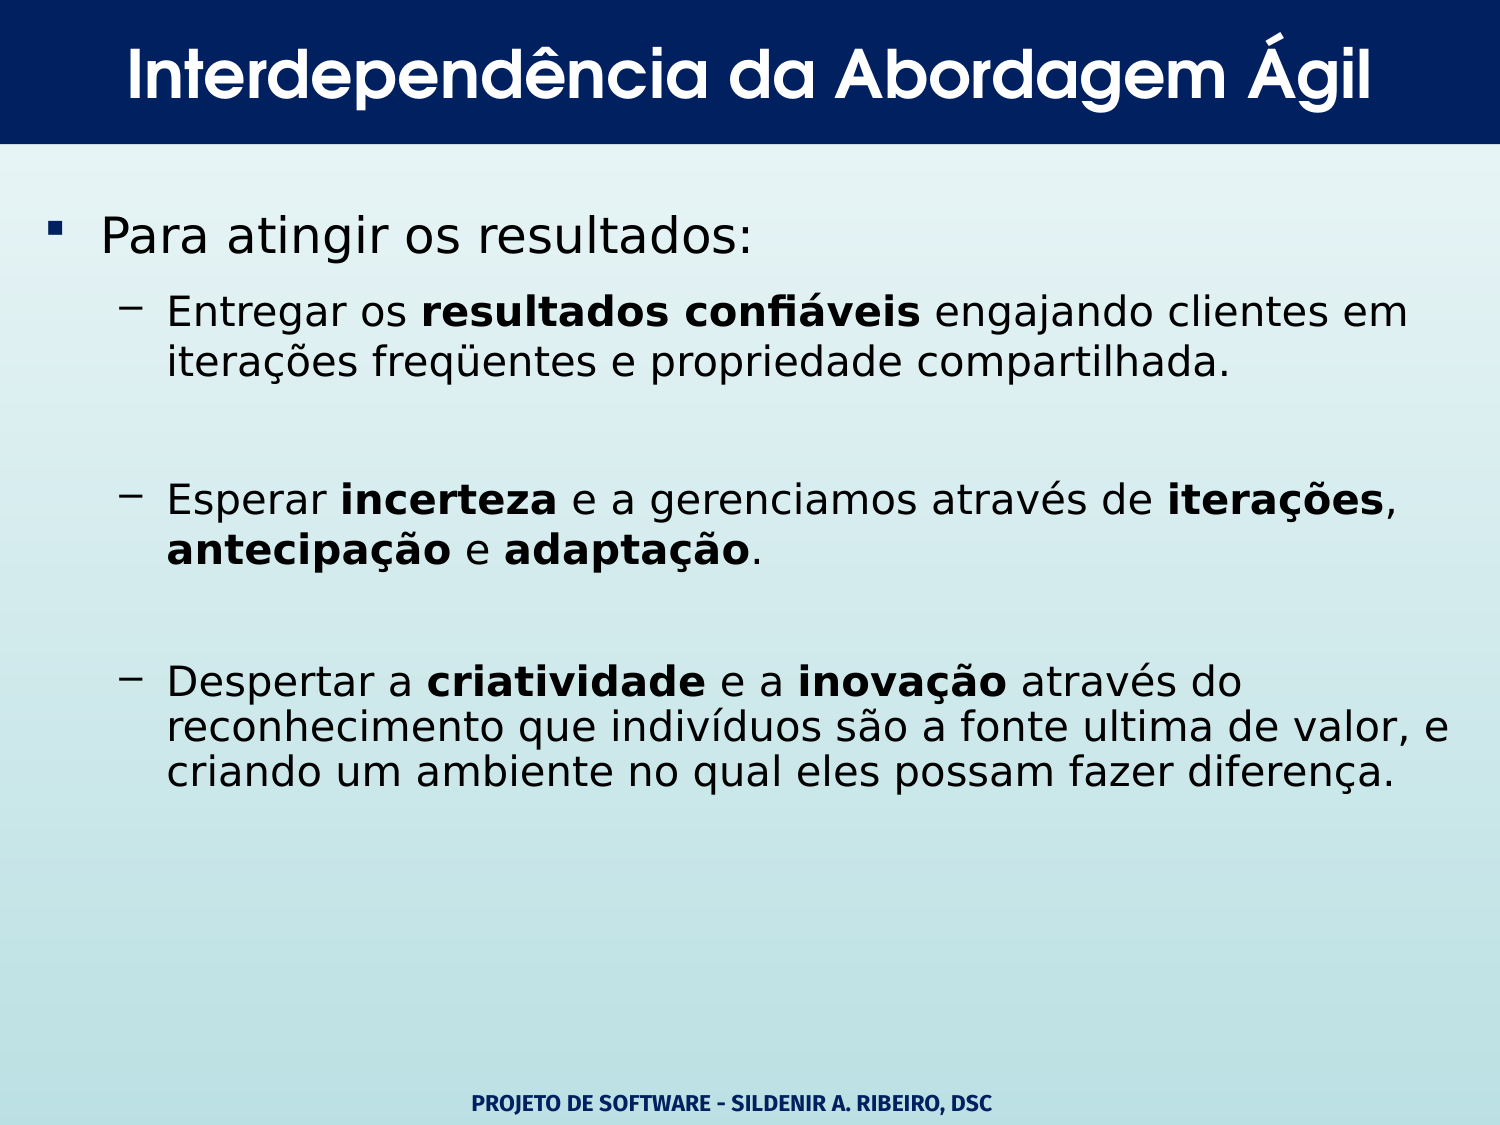

# Interdependência da Abordagem Ágil
Para atingir os resultados:
Entregar os resultados confiáveis engajando clientes em iterações freqüentes e propriedade compartilhada.

Esperar incerteza e a gerenciamos através de iterações, antecipação e adaptação.

Despertar a criatividade e a inovação através do reconhecimento que indivíduos são a fonte ultima de valor, e criando um ambiente no qual eles possam fazer diferença.
Projeto de Software - Sildenir A. Ribeiro, DSc